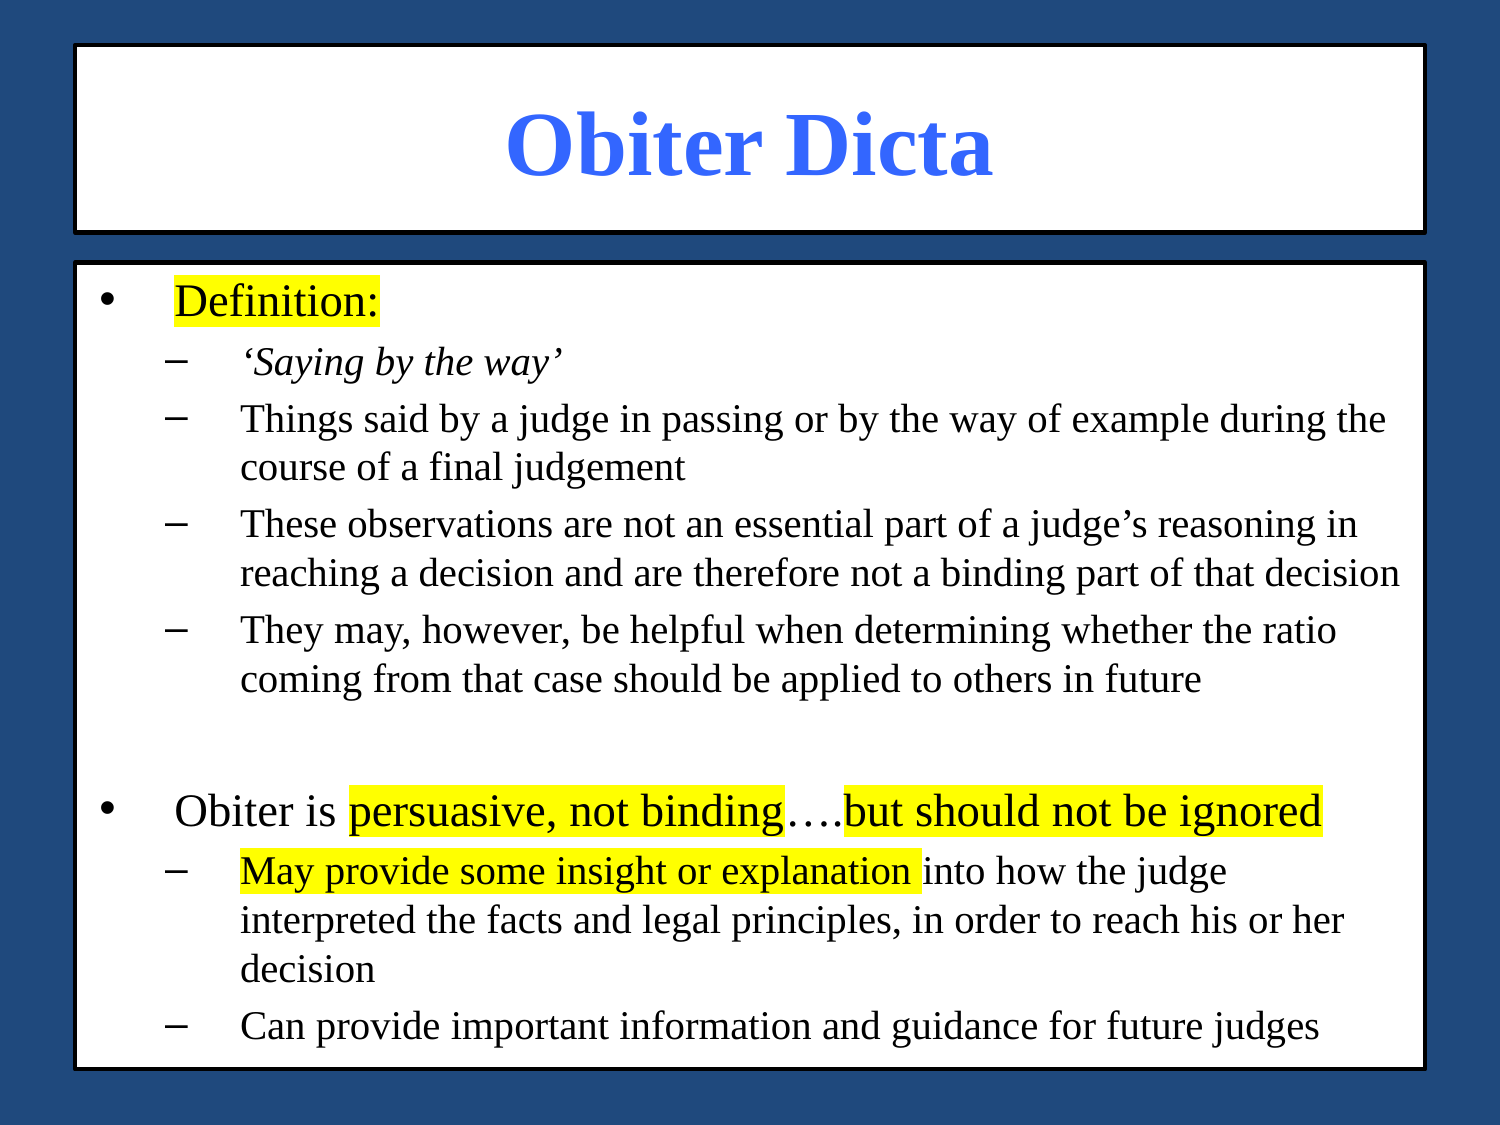

# Obiter Dicta
Definition:
‘Saying by the way’
Things said by a judge in passing or by the way of example during the course of a final judgement
These observations are not an essential part of a judge’s reasoning in reaching a decision and are therefore not a binding part of that decision
They may, however, be helpful when determining whether the ratio coming from that case should be applied to others in future

Obiter is persuasive, not binding….but should not be ignored
May provide some insight or explanation into how the judge interpreted the facts and legal principles, in order to reach his or her decision
Can provide important information and guidance for future judges